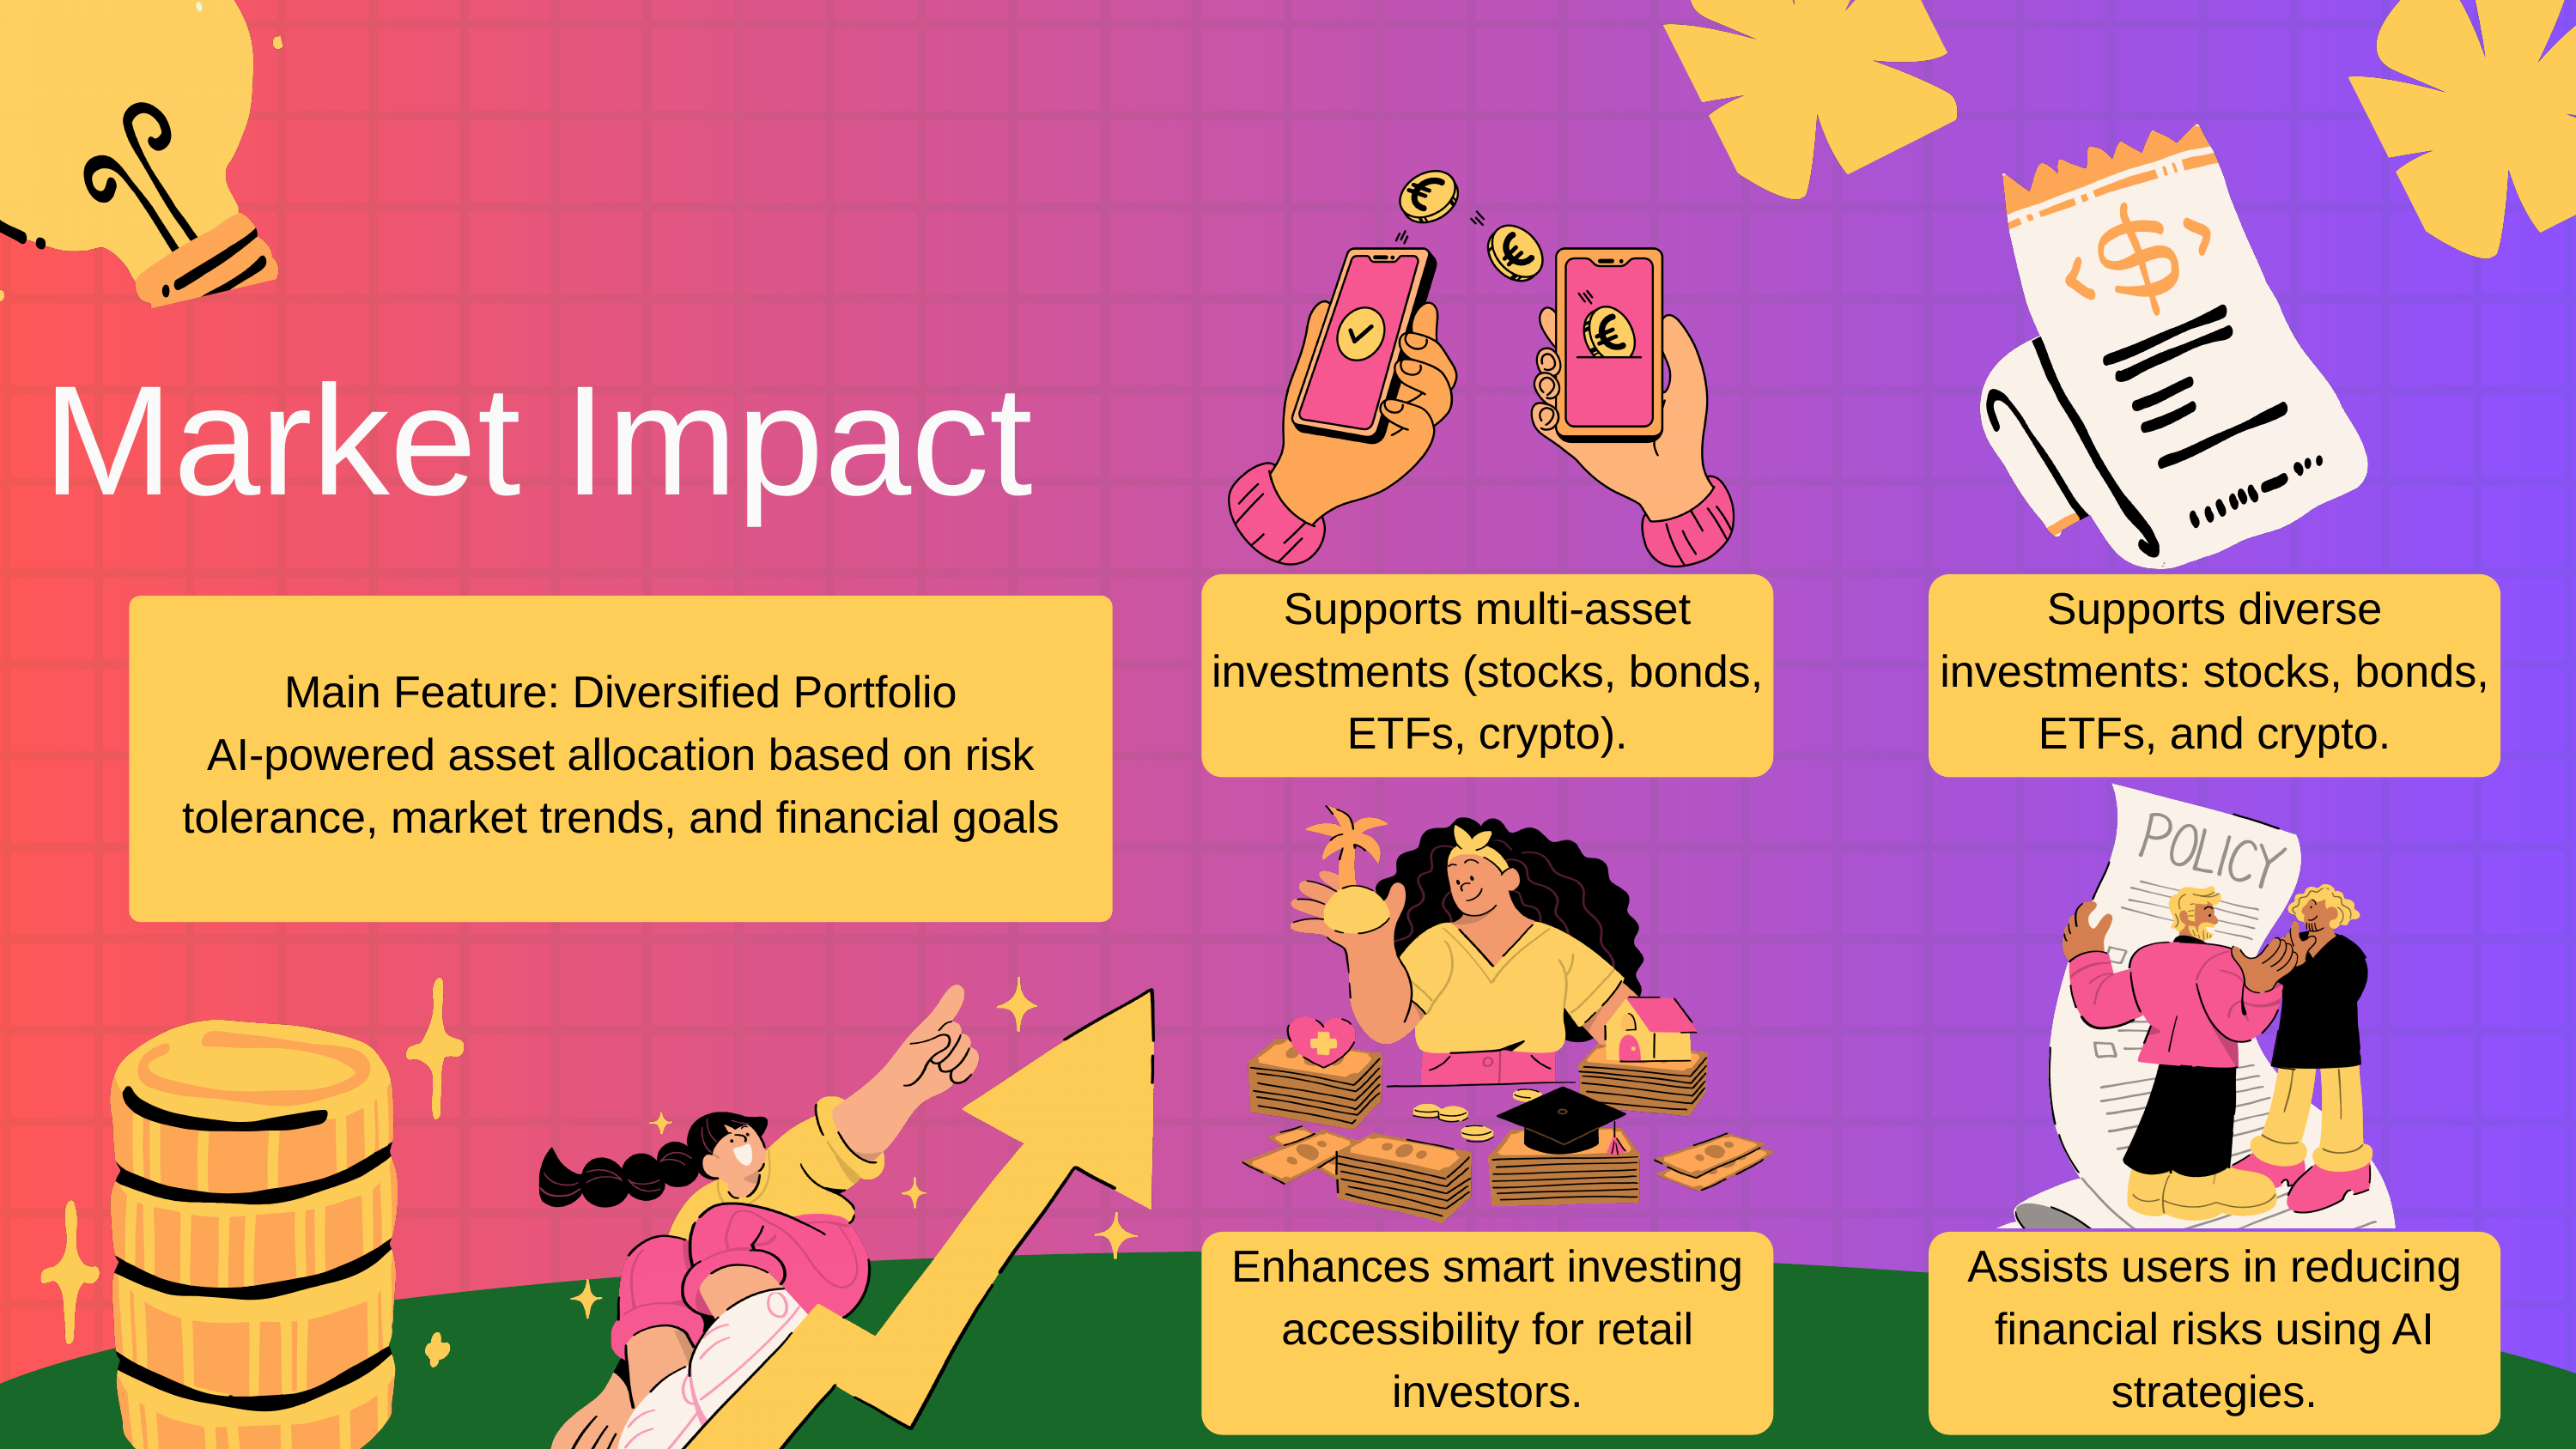

Market Impact

Supports multi-asset investments (stocks, bonds, ETFs, crypto).

Supports diverse investments: stocks, bonds, ETFs, and crypto.

Main Feature: Diversified Portfolio
AI-powered asset allocation based on risk tolerance, market trends, and financial goals

Enhances smart investing accessibility for retail investors.

Assists users in reducing financial risks using AI strategies.